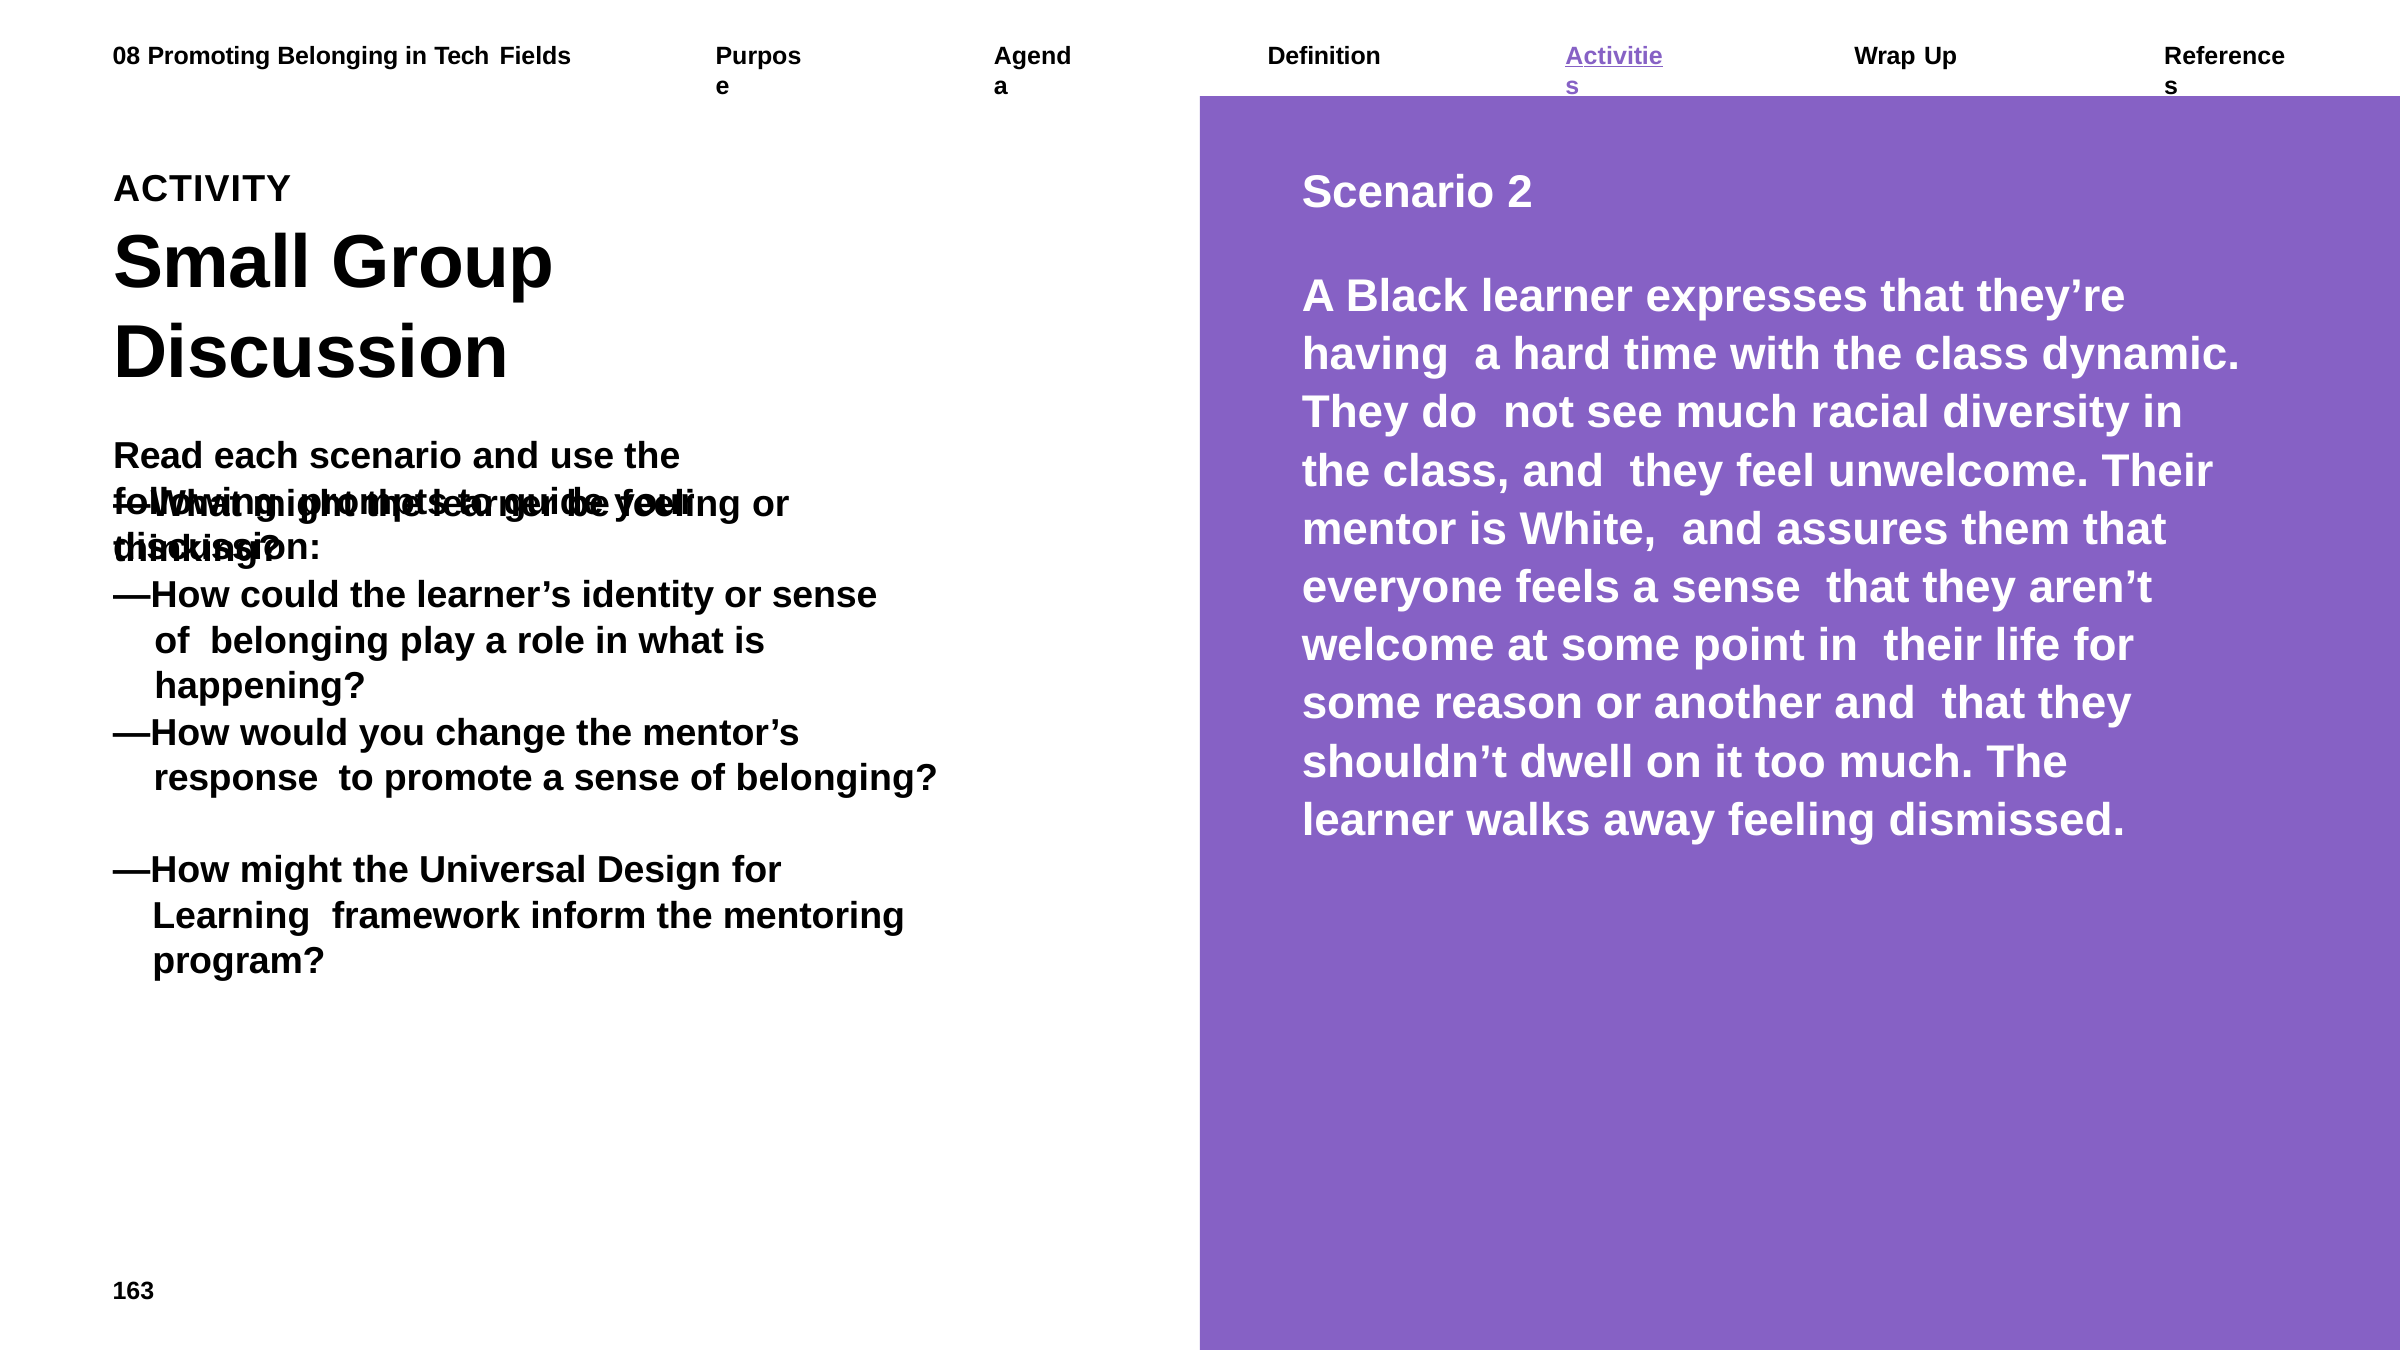

08 Promoting Belonging in Tech Fields
Purpose
Agenda
Definition
Activities
Wrap Up
References

Scenario 2
A Black learner expresses that they’re having  a hard time with the class dynamic. They do  not see much racial diversity in the class, and  they feel unwelcome. Their mentor is White,  and assures them that everyone feels a sense  that they aren’t welcome at some point in  their life for some reason or another and  that they shouldn’t dwell on it too much. The  learner walks away feeling dismissed.
ACTIVITY
Small Group Discussion
Read each scenario and use the following  prompts to guide your discussion:
—What might the learner be feeling or thinking?
—How could the learner’s identity or sense of  belonging play a role in what is happening?
—How would you change the mentor’s response  to promote a sense of belonging?
—How might the Universal Design for Learning  framework inform the mentoring program?
163